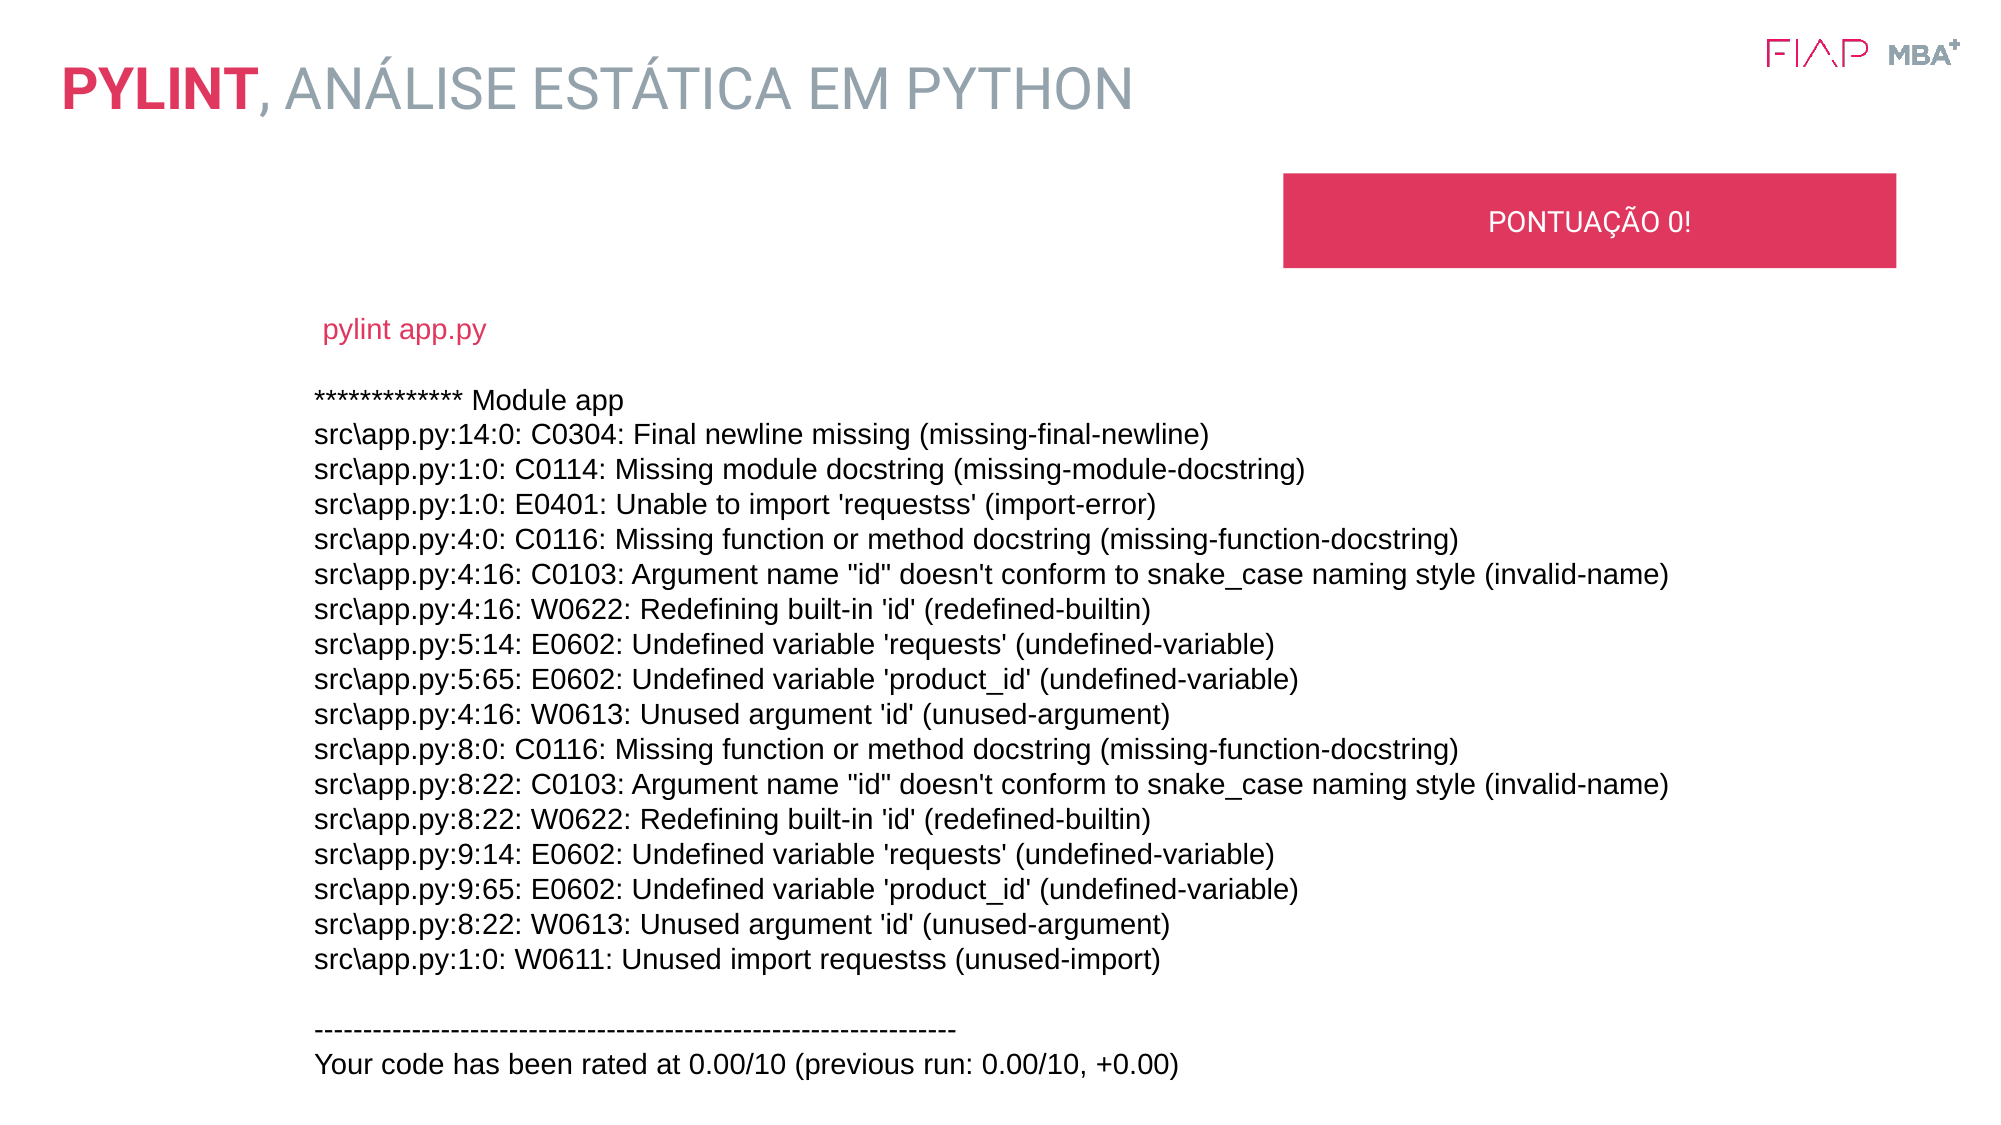

# PYLINT, ANÁLISE ESTÁTICA EM PYTHON
PONTUAÇÃO 0!
 pylint app.py

************* Module app
src\app.py:14:0: C0304: Final newline missing (missing-final-newline)
src\app.py:1:0: C0114: Missing module docstring (missing-module-docstring)
src\app.py:1:0: E0401: Unable to import 'requestss' (import-error)
src\app.py:4:0: C0116: Missing function or method docstring (missing-function-docstring)
src\app.py:4:16: C0103: Argument name "id" doesn't conform to snake_case naming style (invalid-name)
src\app.py:4:16: W0622: Redefining built-in 'id' (redefined-builtin)
src\app.py:5:14: E0602: Undefined variable 'requests' (undefined-variable)
src\app.py:5:65: E0602: Undefined variable 'product_id' (undefined-variable)
src\app.py:4:16: W0613: Unused argument 'id' (unused-argument)
src\app.py:8:0: C0116: Missing function or method docstring (missing-function-docstring)
src\app.py:8:22: C0103: Argument name "id" doesn't conform to snake_case naming style (invalid-name)
src\app.py:8:22: W0622: Redefining built-in 'id' (redefined-builtin)
src\app.py:9:14: E0602: Undefined variable 'requests' (undefined-variable)
src\app.py:9:65: E0602: Undefined variable 'product_id' (undefined-variable)
src\app.py:8:22: W0613: Unused argument 'id' (unused-argument)
src\app.py:1:0: W0611: Unused import requestss (unused-import)

------------------------------------------------------------------
Your code has been rated at 0.00/10 (previous run: 0.00/10, +0.00)